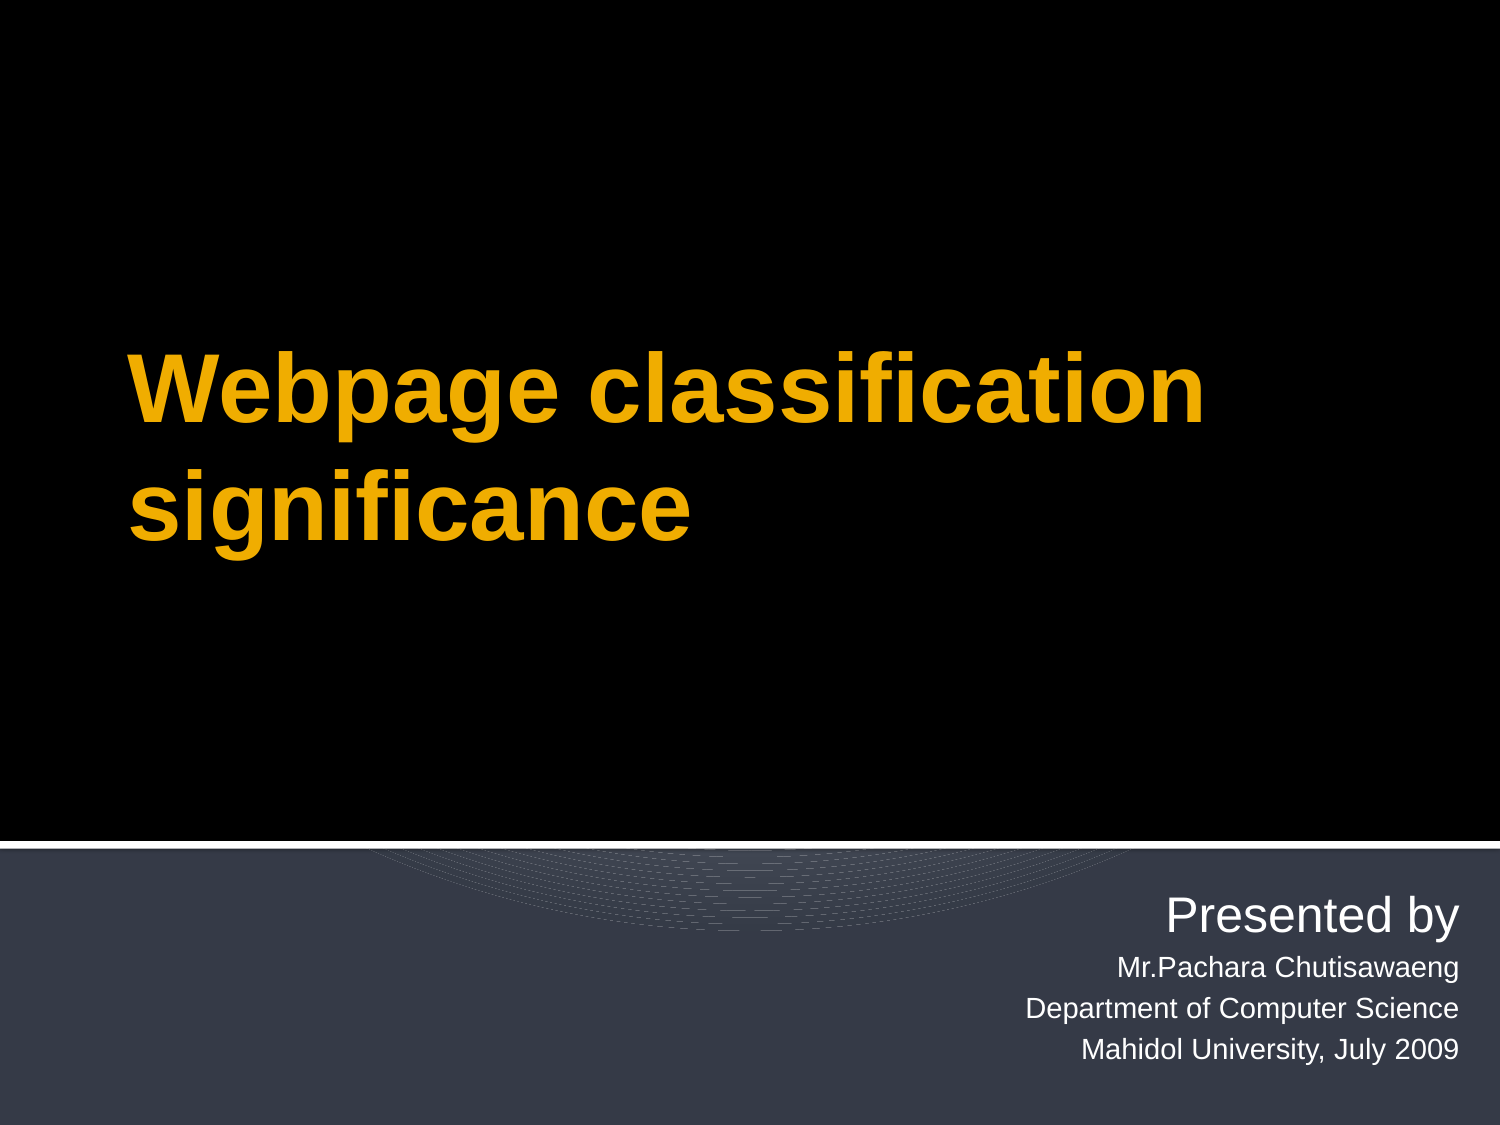

# Webpage classification significance
Presented by
Mr.Pachara Chutisawaeng
Department of Computer Science
Mahidol University, July 2009